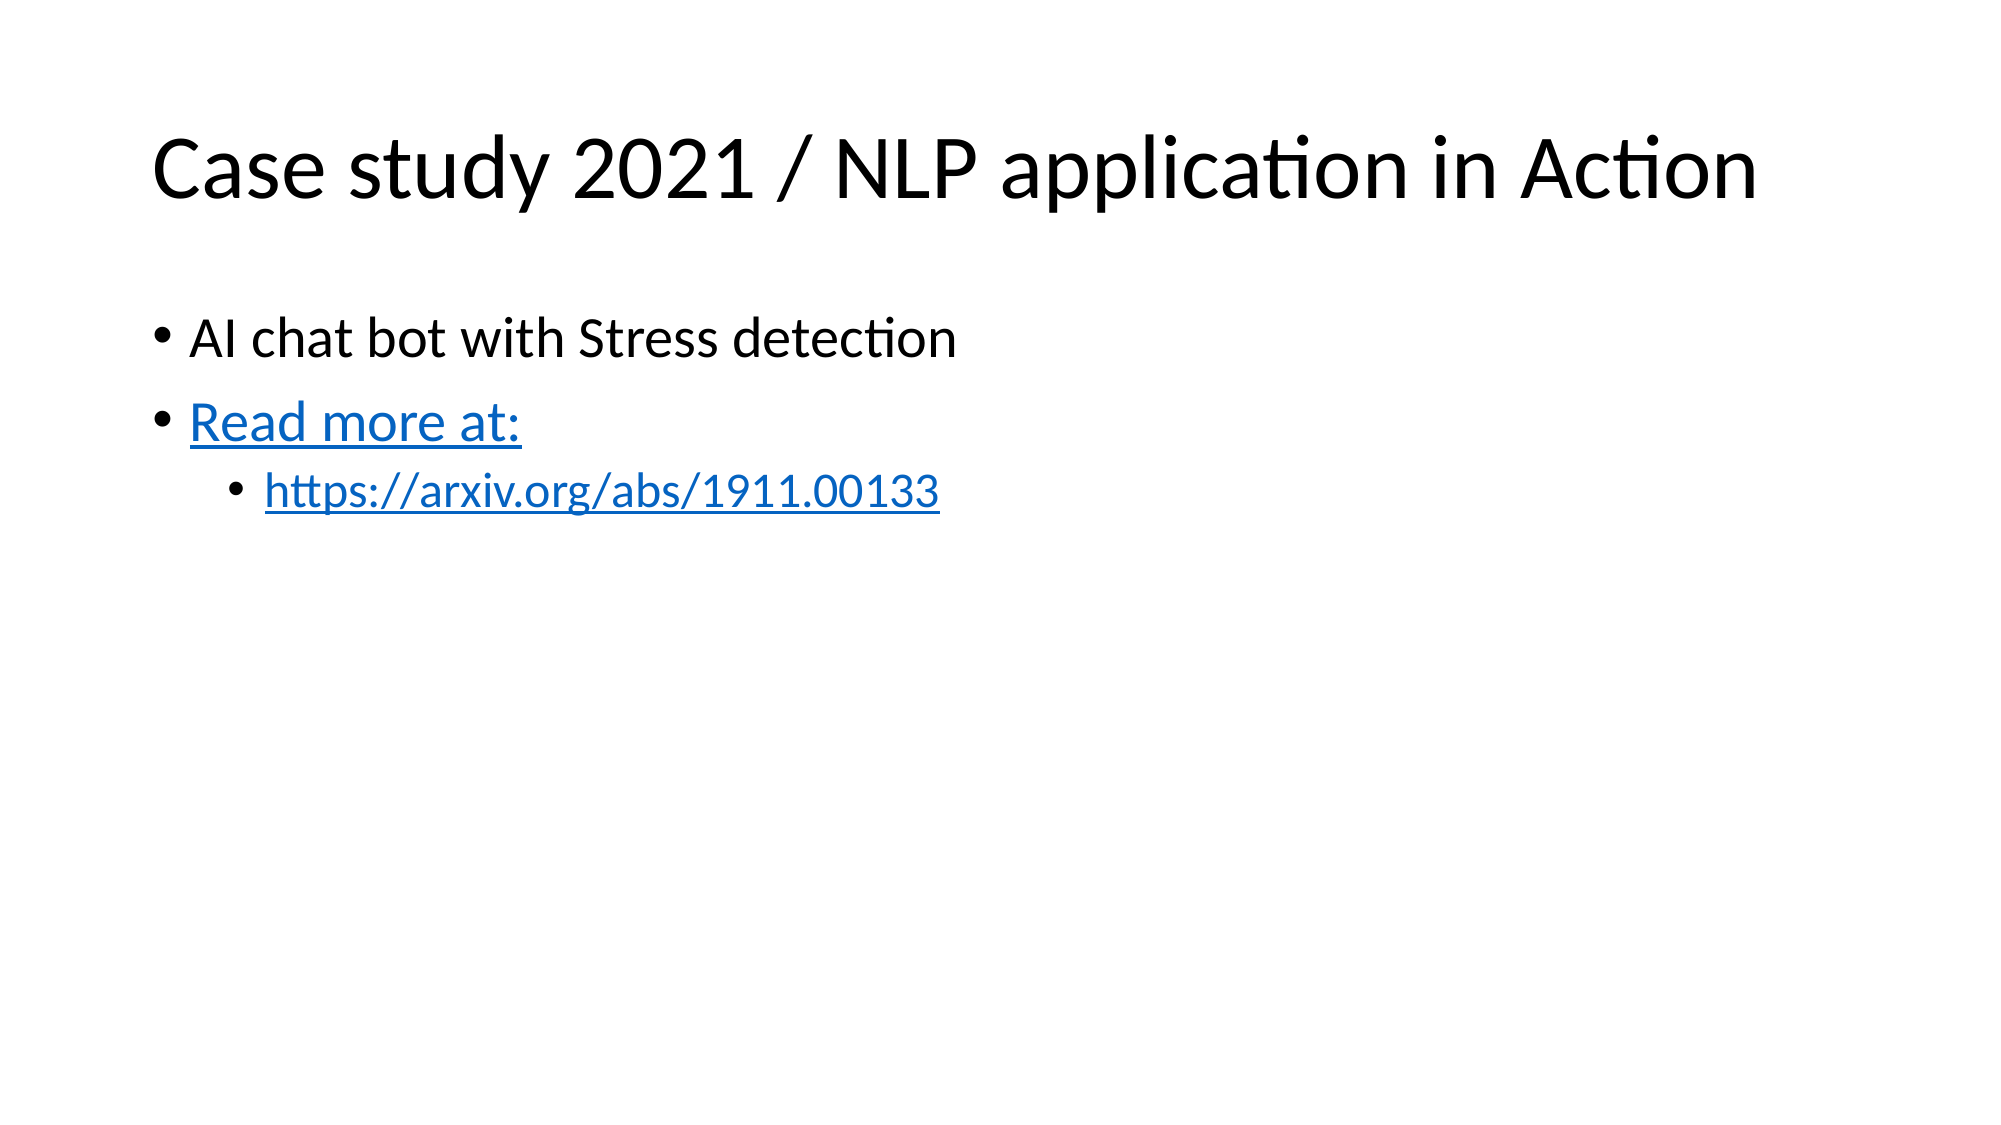

# Case study 2021 / NLP application in Action
AI chat bot with Stress detection
Read more at:
https://arxiv.org/abs/1911.00133